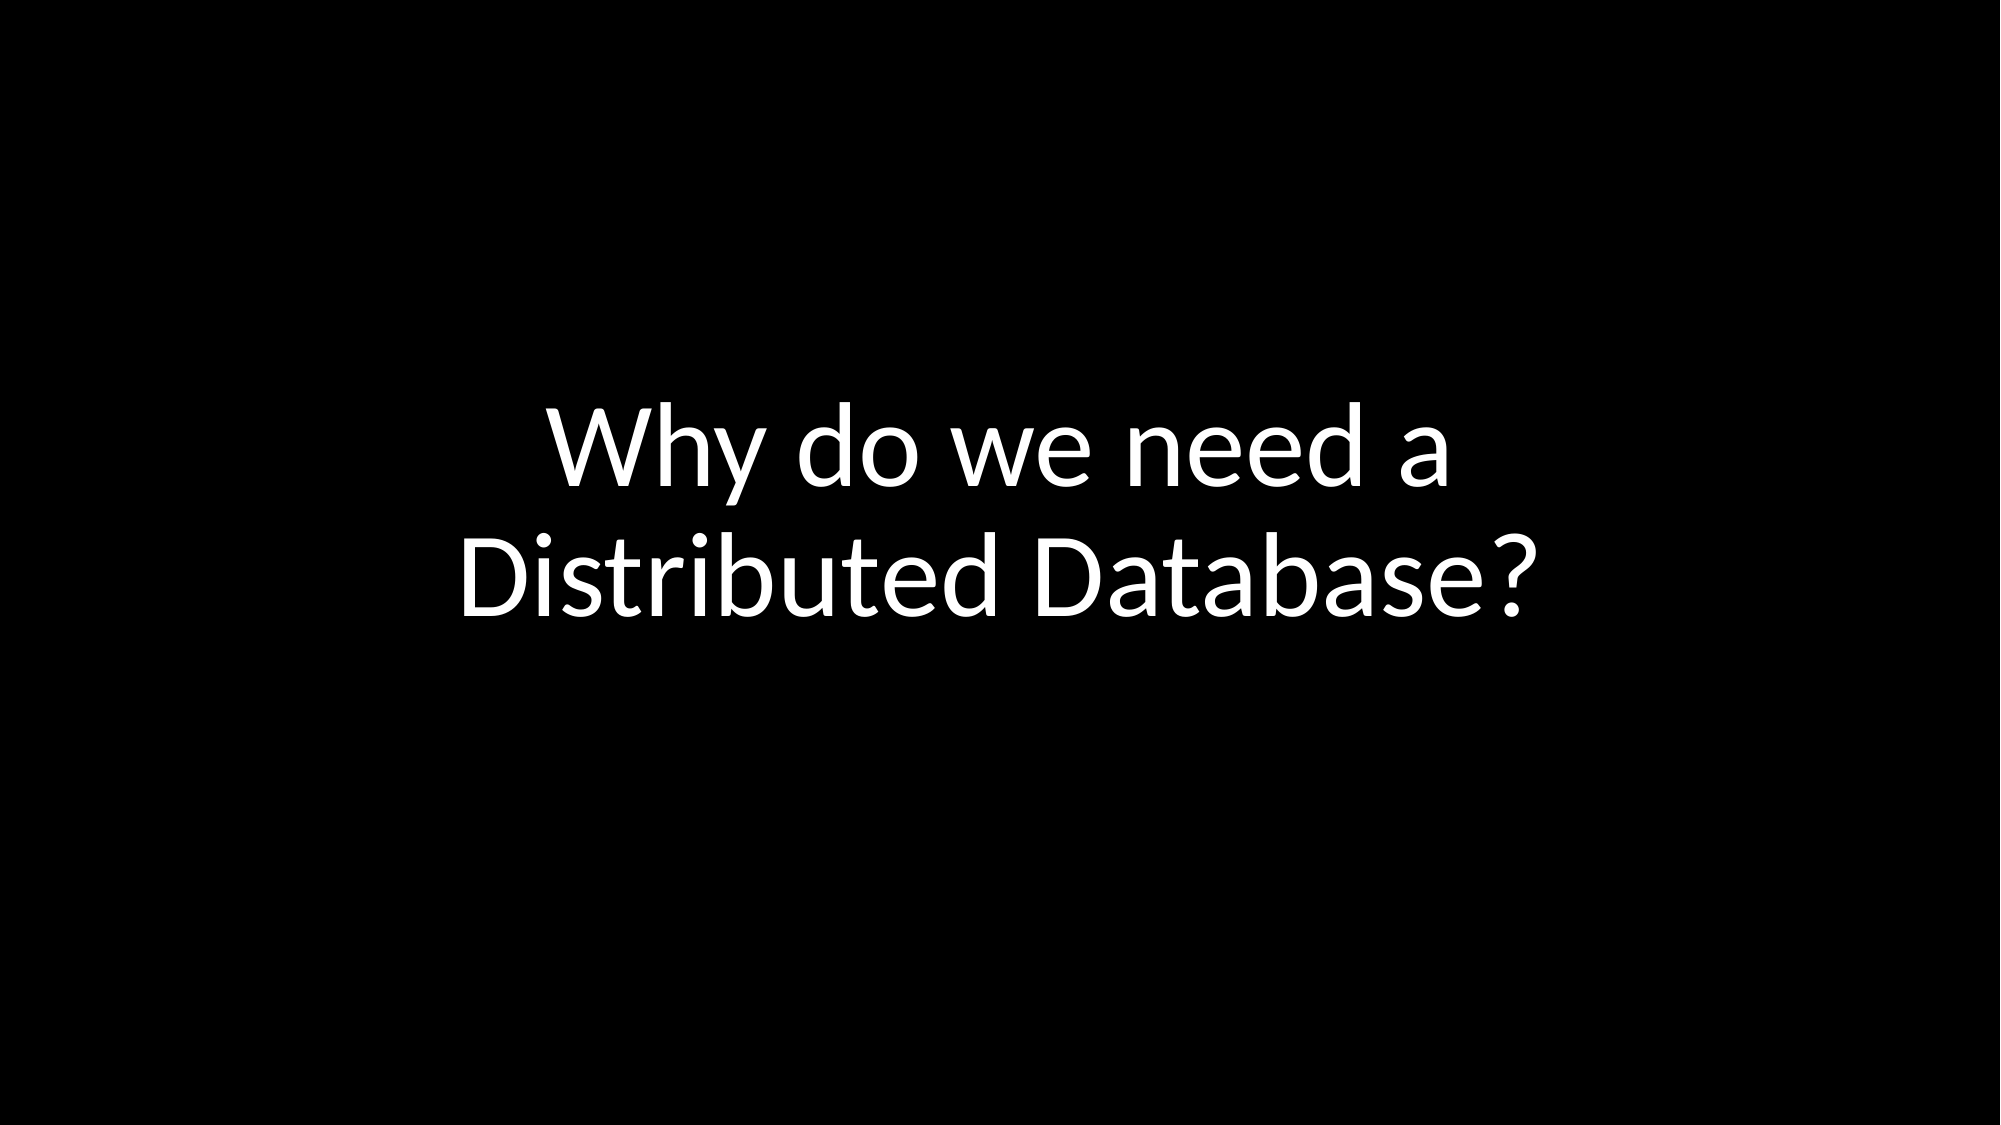

# Why do we need a Distributed Database?